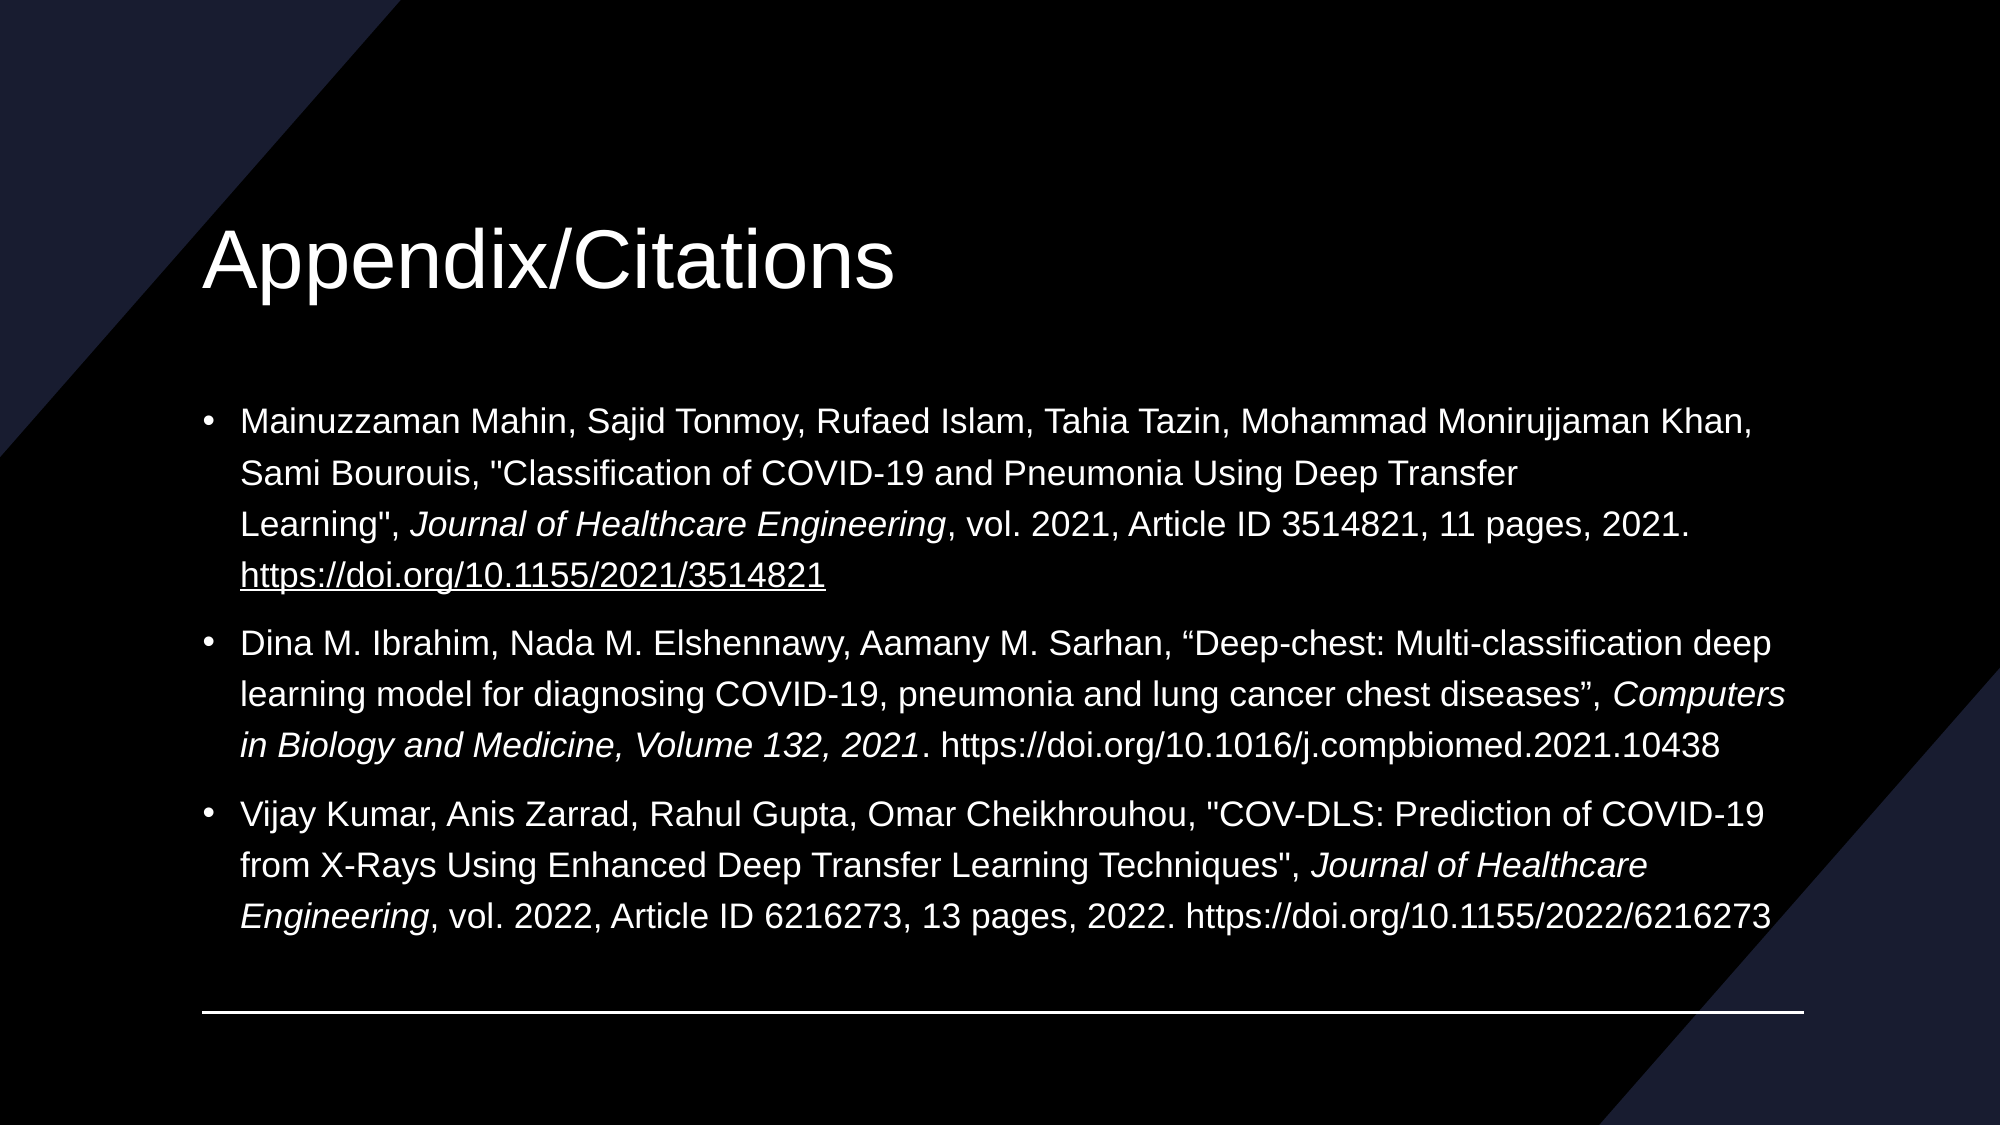

# Appendix/Citations
Mainuzzaman Mahin, Sajid Tonmoy, Rufaed Islam, Tahia Tazin, Mohammad Monirujjaman Khan, Sami Bourouis, "Classification of COVID-19 and Pneumonia Using Deep Transfer Learning", Journal of Healthcare Engineering, vol. 2021, Article ID 3514821, 11 pages, 2021. https://doi.org/10.1155/2021/3514821
Dina M. Ibrahim, Nada M. Elshennawy, Aamany M. Sarhan, “Deep-chest: Multi-classification deep learning model for diagnosing COVID-19, pneumonia and lung cancer chest diseases”, Computers in Biology and Medicine, Volume 132, 2021. https://doi.org/10.1016/j.compbiomed.2021.10438
Vijay Kumar, Anis Zarrad, Rahul Gupta, Omar Cheikhrouhou, "COV-DLS: Prediction of COVID-19 from X-Rays Using Enhanced Deep Transfer Learning Techniques", Journal of Healthcare Engineering, vol. 2022, Article ID 6216273, 13 pages, 2022. https://doi.org/10.1155/2022/6216273